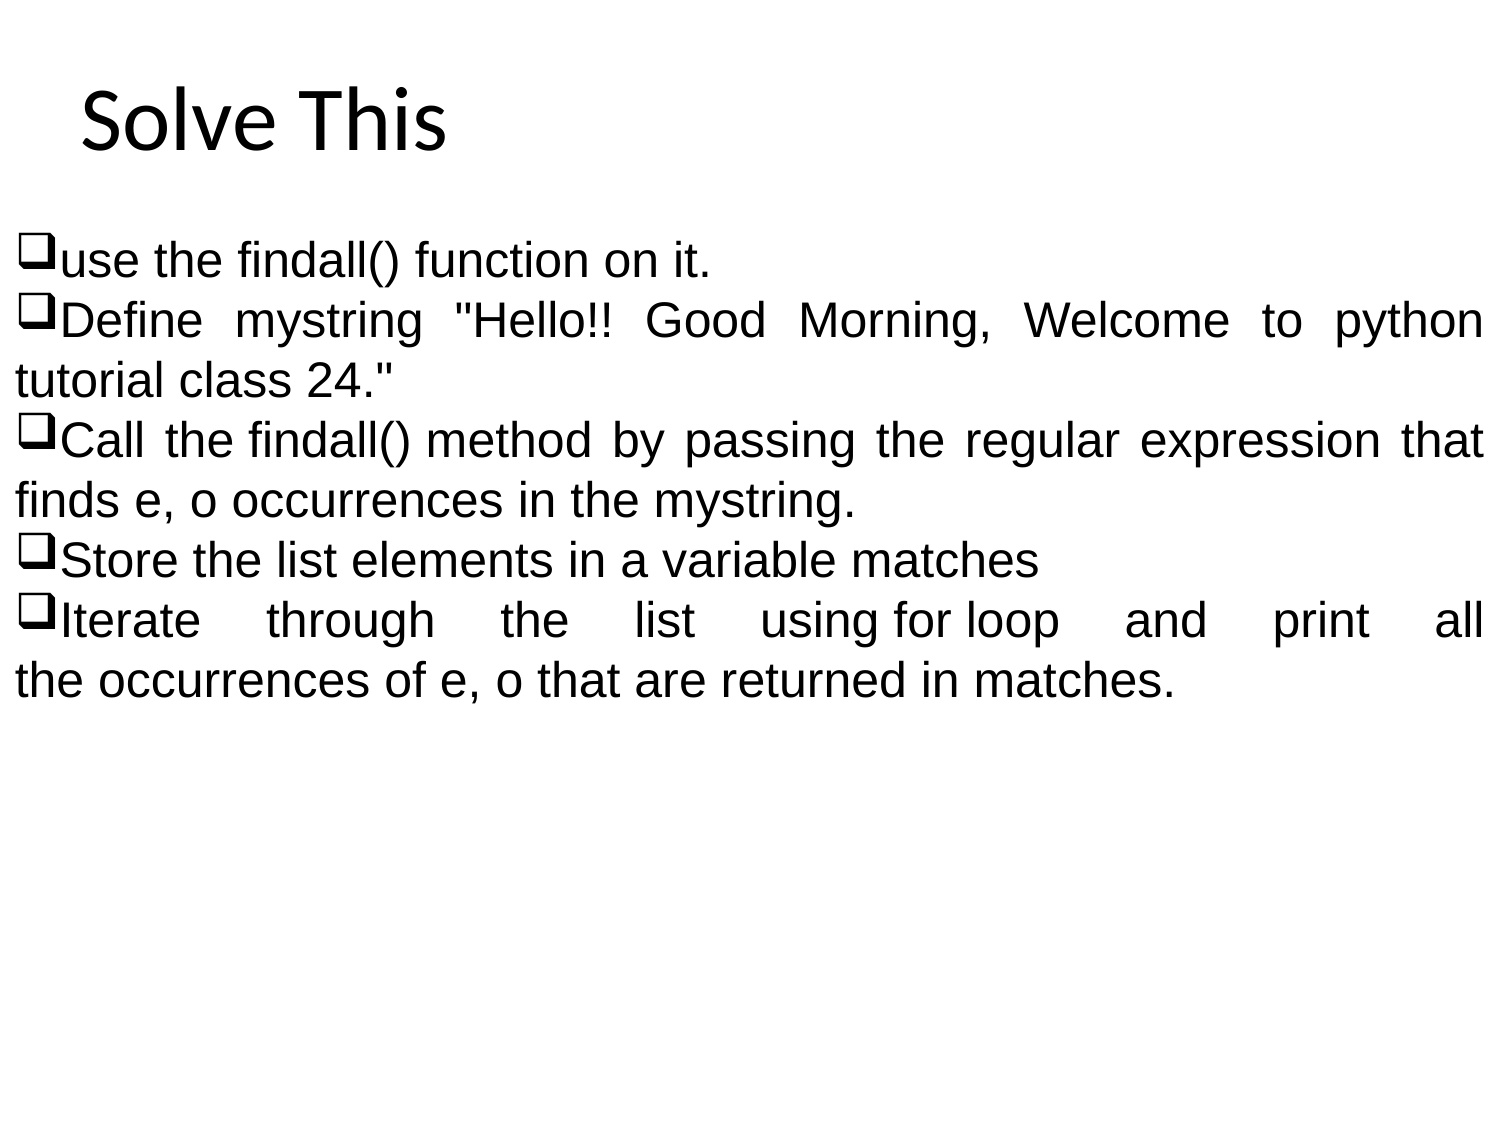

# Solve This
use the findall() function on it.
Define mystring "Hello!! Good Morning, Welcome to python tutorial class 24."
Call the findall() method by passing the regular expression that finds e, o occurrences in the mystring.
Store the list elements in a variable matches
Iterate through the list using for loop and print all the occurrences of e, o that are returned in matches.